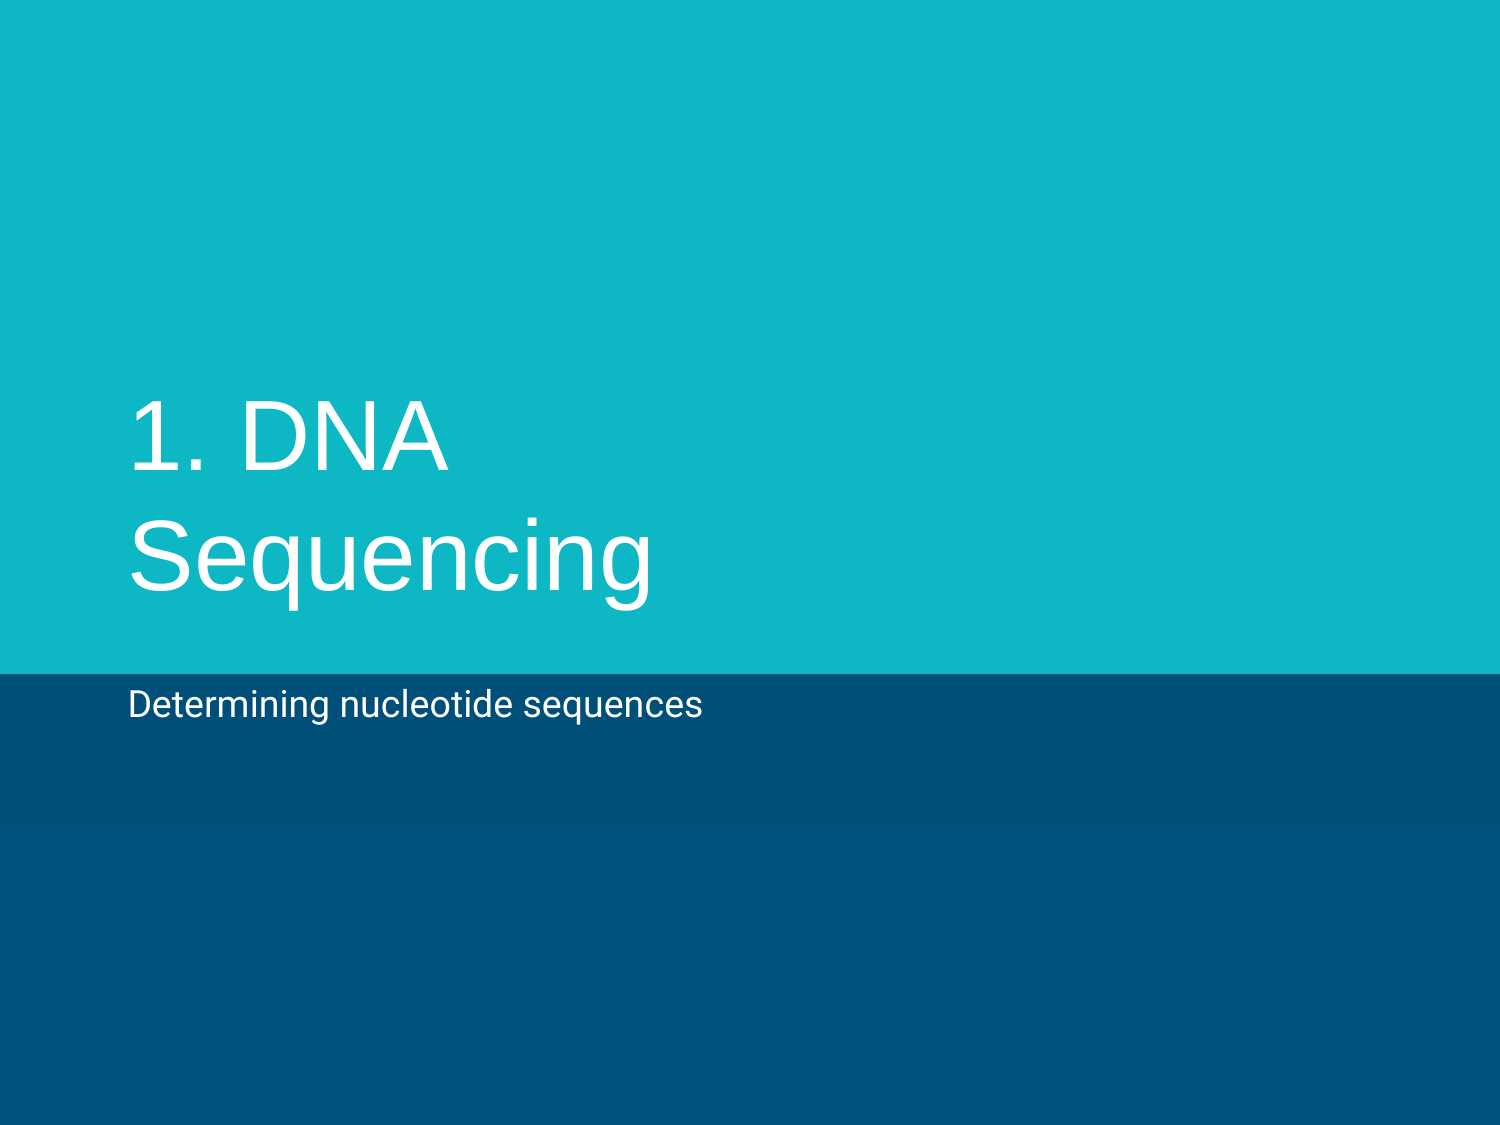

# 1. DNA Sequencing
Determining nucleotide sequences